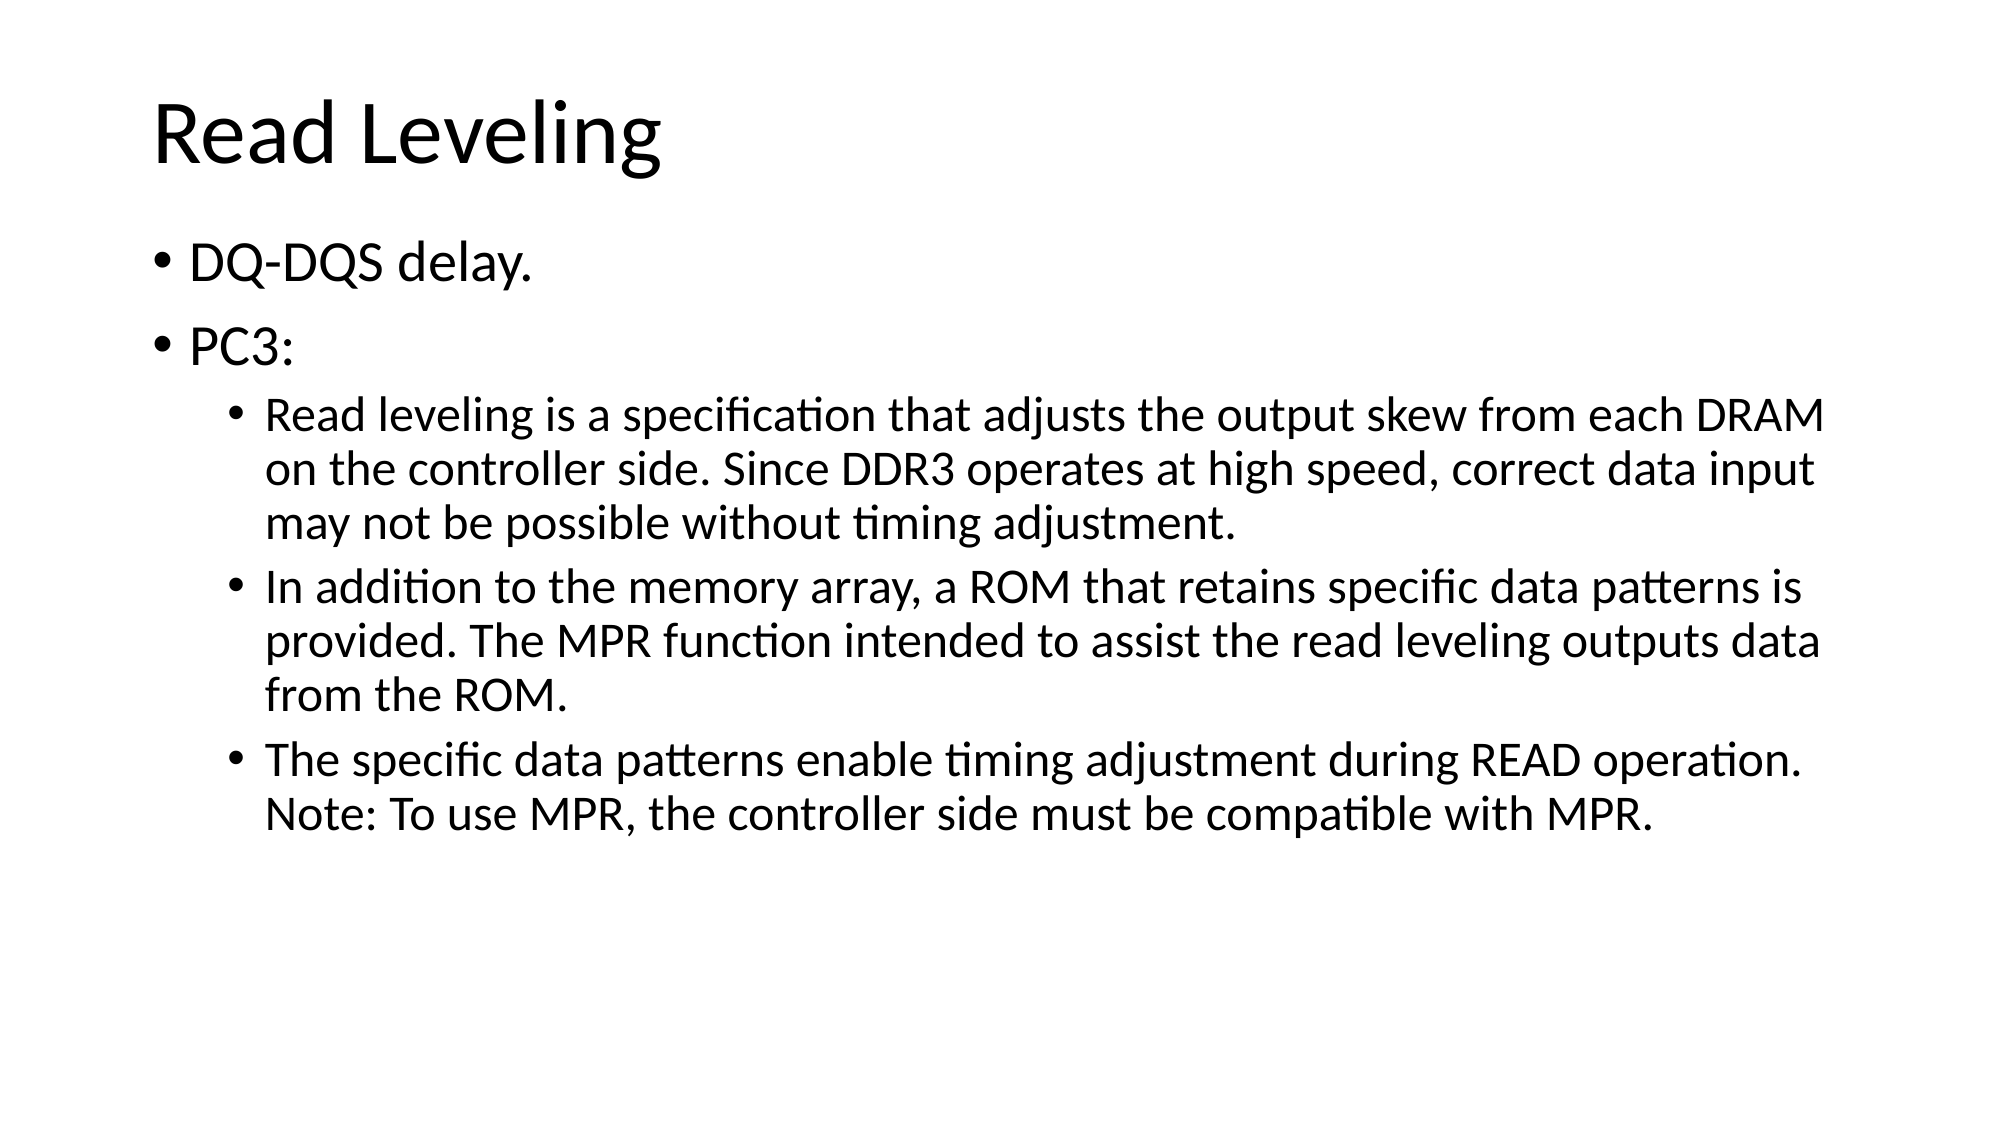

# Read Leveling
DQ-DQS delay.
PC3:
Read leveling is a specification that adjusts the output skew from each DRAM on the controller side. Since DDR3 operates at high speed, correct data input may not be possible without timing adjustment.
In addition to the memory array, a ROM that retains specific data patterns is provided. The MPR function intended to assist the read leveling outputs data from the ROM.
The specific data patterns enable timing adjustment during READ operation. Note: To use MPR, the controller side must be compatible with MPR.